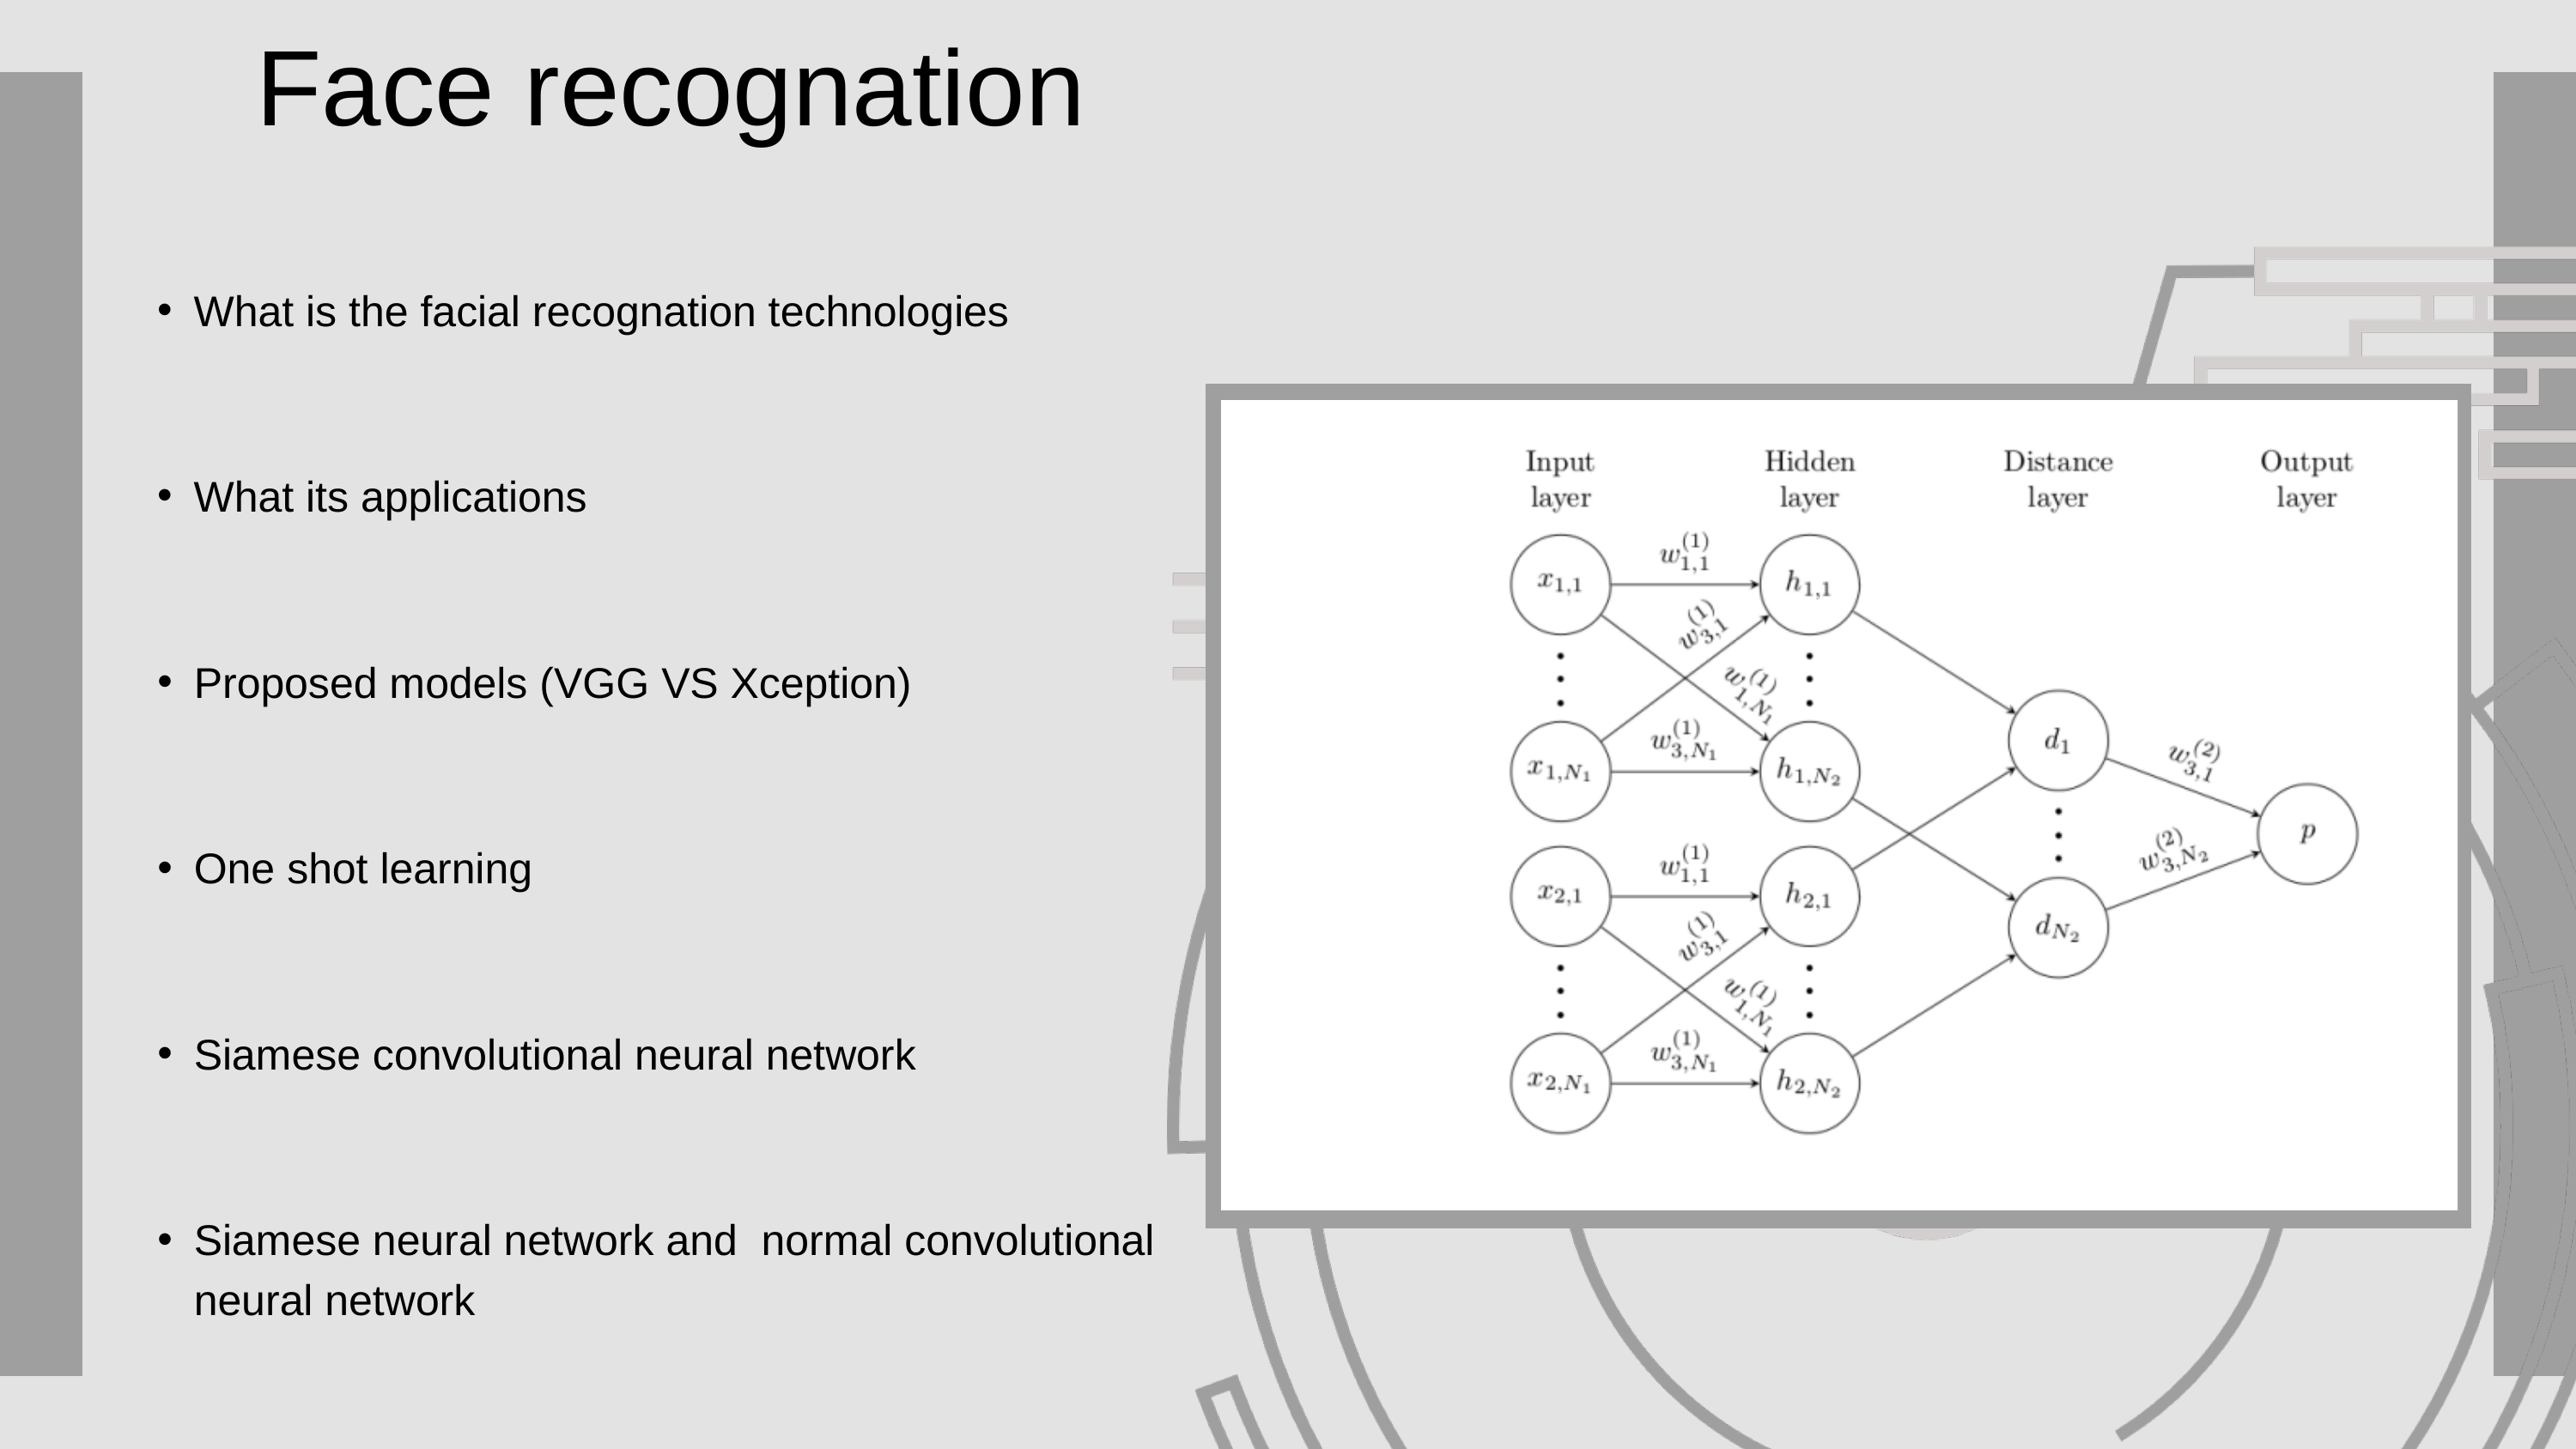

Face recognation

What is the facial recognation technologies

What its applications
Proposed models (VGG VS Xception)
One shot learning
Siamese convolutional neural network
Siamese neural network and  normal convolutional neural network